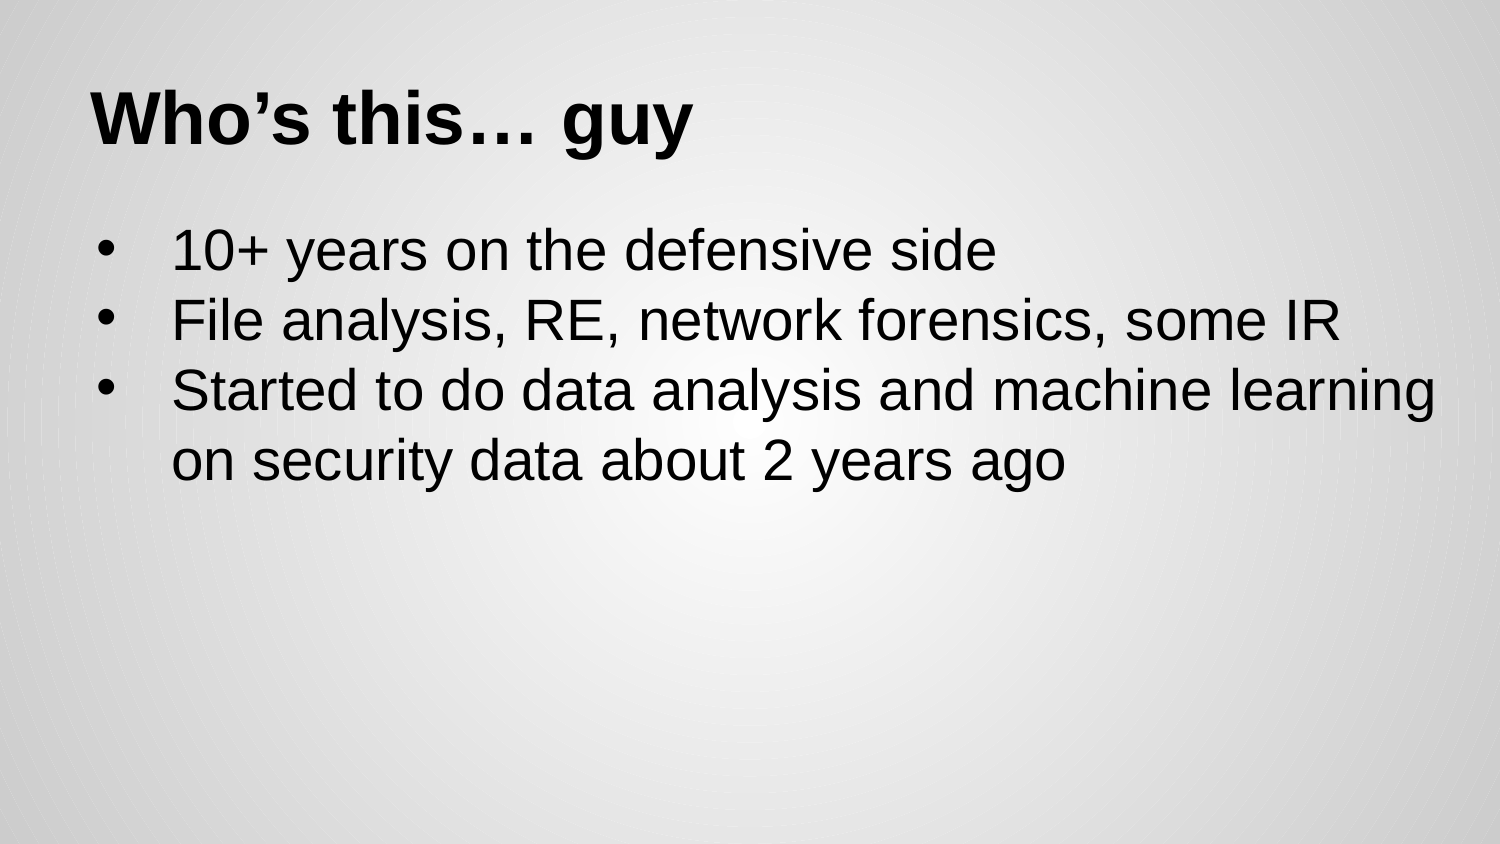

# Who’s this… guy
10+ years on the defensive side
File analysis, RE, network forensics, some IR
Started to do data analysis and machine learning on security data about 2 years ago